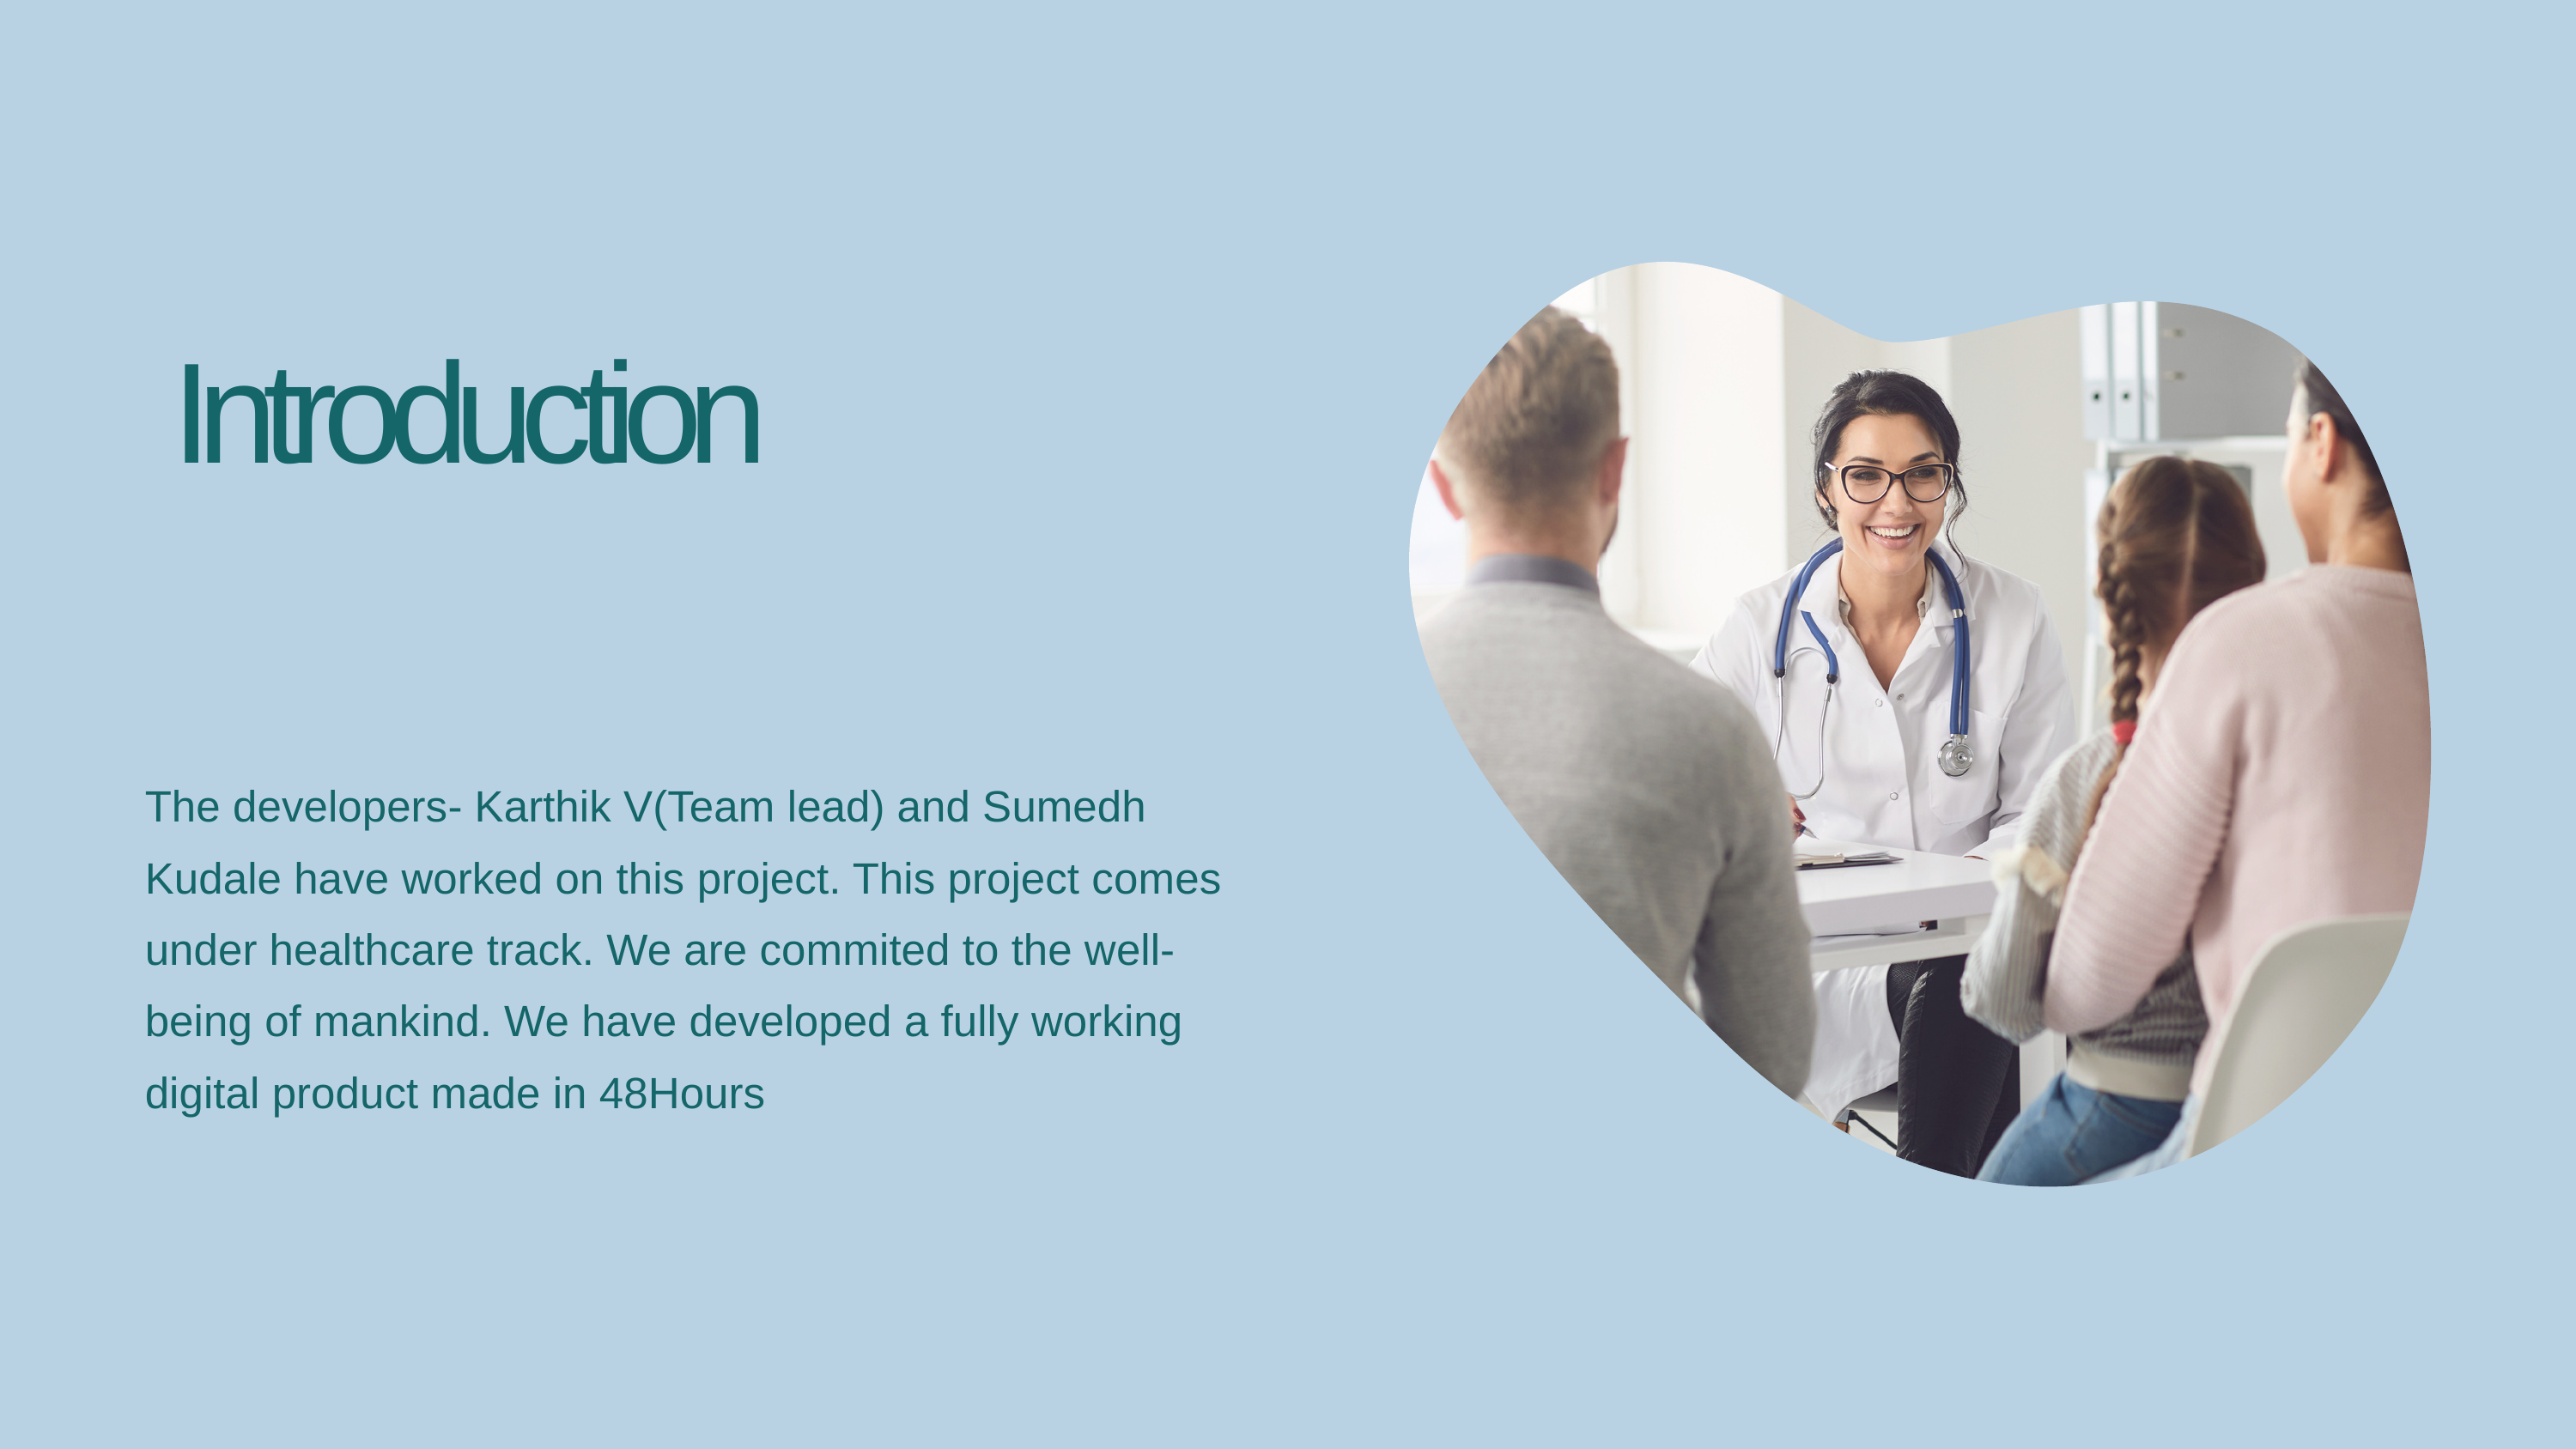

Introduction
The developers- Karthik V(Team lead) and Sumedh Kudale have worked on this project. This project comes under healthcare track. We are commited to the well-being of mankind. We have developed a fully working digital product made in 48Hours